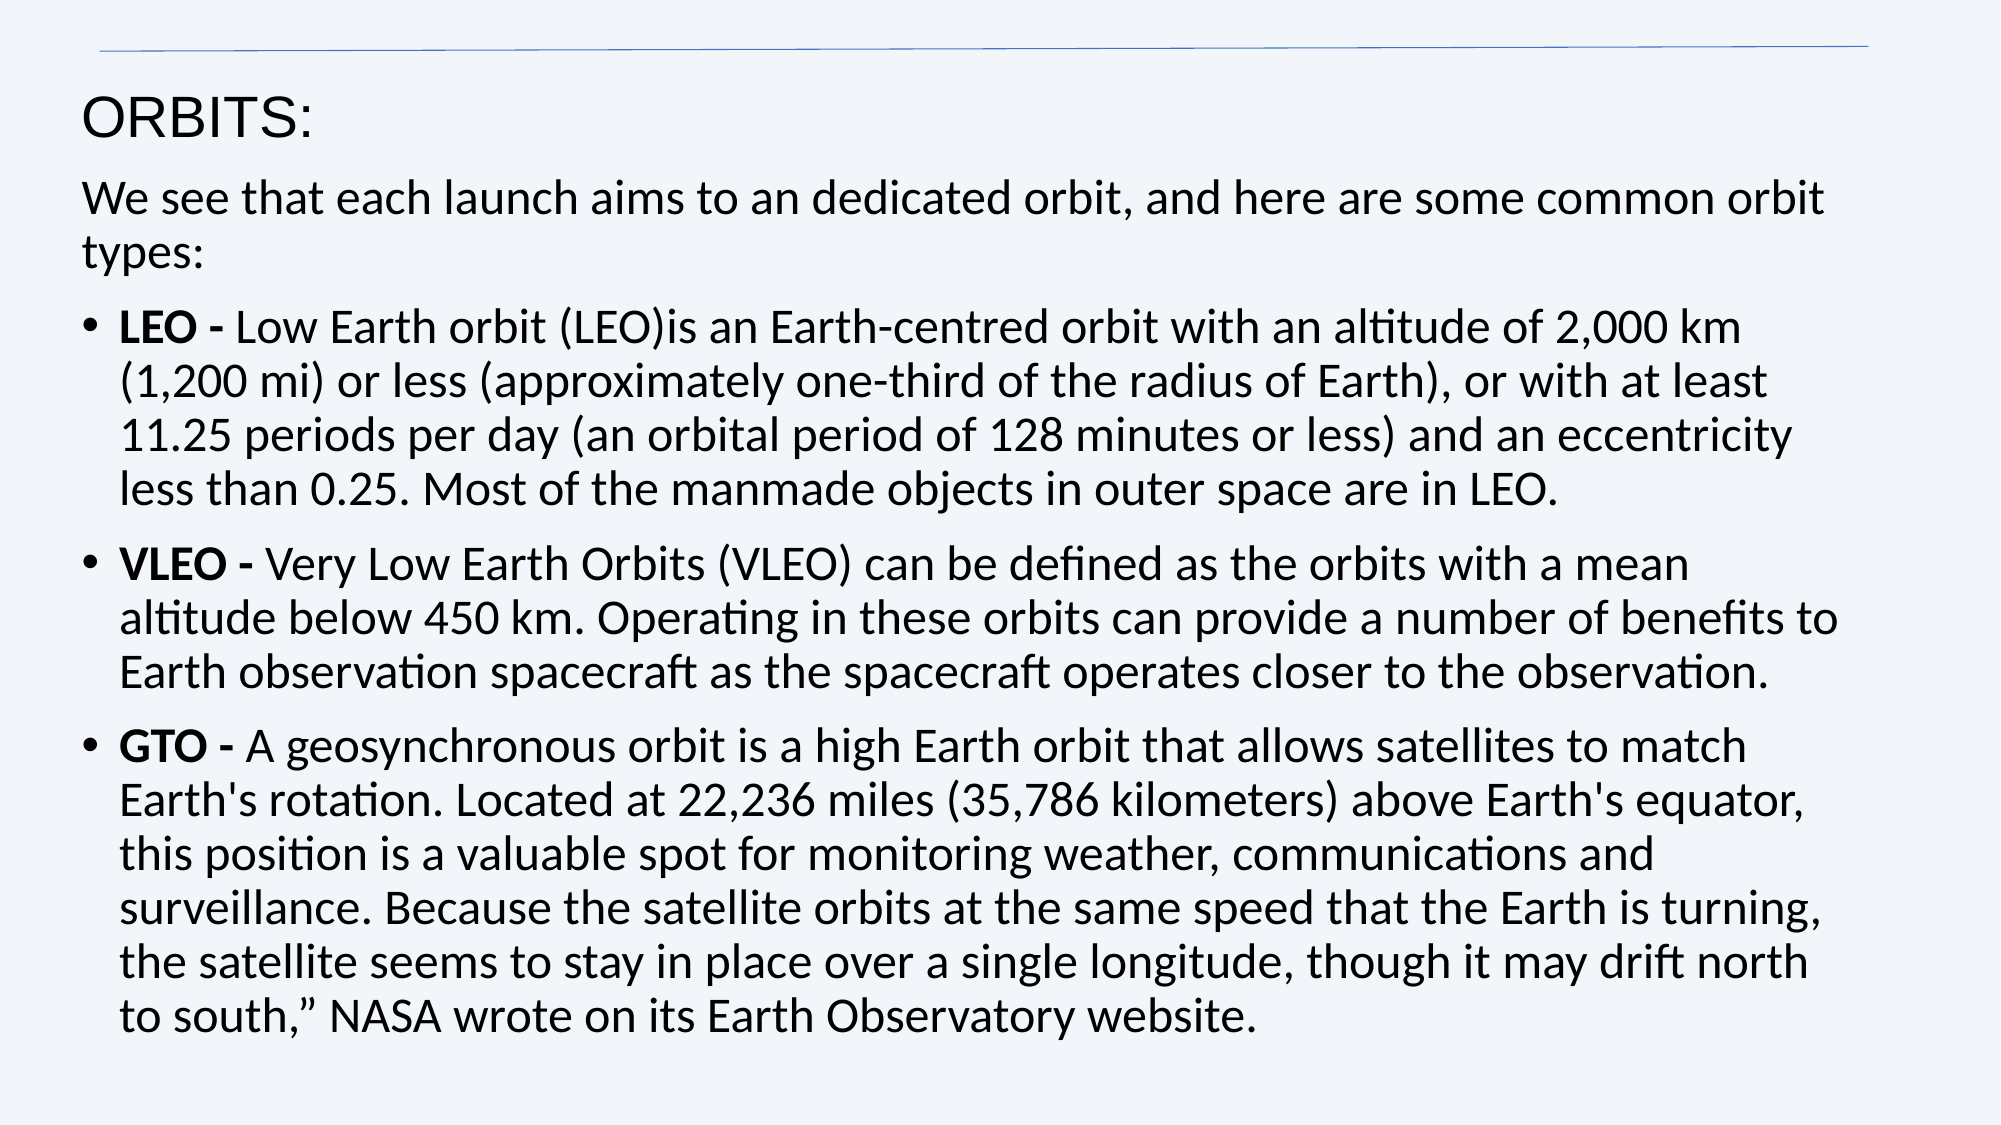

ORBITS:
We see that each launch aims to an dedicated orbit, and here are some common orbit types:
LEO - Low Earth orbit (LEO)is an Earth-centred orbit with an altitude of 2,000 km (1,200 mi) or less (approximately one-third of the radius of Earth), or with at least 11.25 periods per day (an orbital period of 128 minutes or less) and an eccentricity less than 0.25. Most of the manmade objects in outer space are in LEO.
VLEO - Very Low Earth Orbits (VLEO) can be defined as the orbits with a mean altitude below 450 km. Operating in these orbits can provide a number of benefits to Earth observation spacecraft as the spacecraft operates closer to the observation.
GTO - A geosynchronous orbit is a high Earth orbit that allows satellites to match Earth's rotation. Located at 22,236 miles (35,786 kilometers) above Earth's equator, this position is a valuable spot for monitoring weather, communications and surveillance. Because the satellite orbits at the same speed that the Earth is turning, the satellite seems to stay in place over a single longitude, though it may drift north to south,” NASA wrote on its Earth Observatory website.